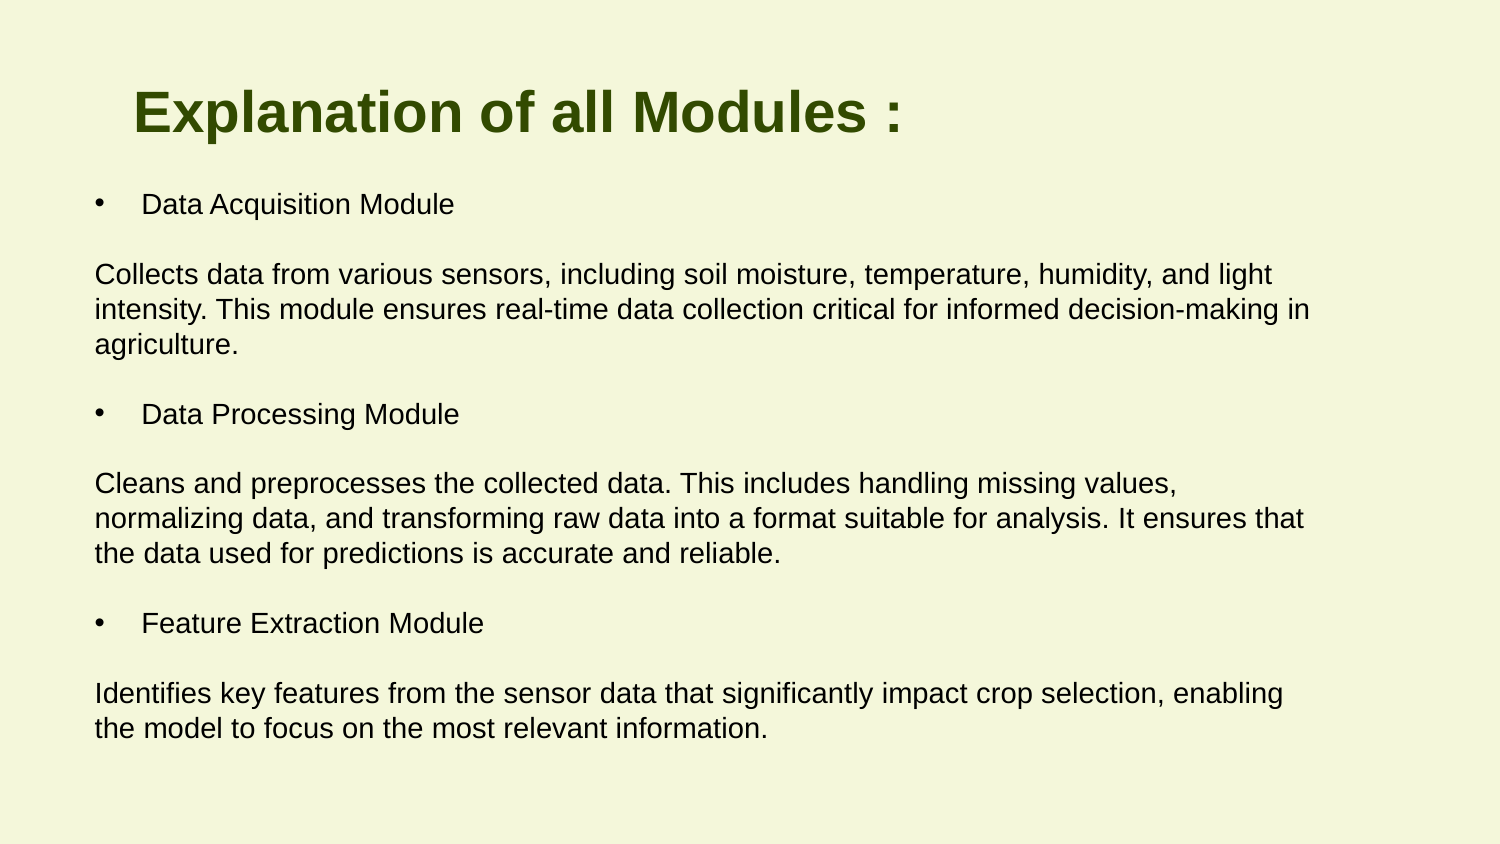

# Explanation of all Modules :
Data Acquisition Module

Collects data from various sensors, including soil moisture, temperature, humidity, and light intensity. This module ensures real-time data collection critical for informed decision-making in agriculture.

Data Processing Module

Cleans and preprocesses the collected data. This includes handling missing values, normalizing data, and transforming raw data into a format suitable for analysis. It ensures that the data used for predictions is accurate and reliable.

Feature Extraction Module

Identifies key features from the sensor data that significantly impact crop selection, enabling the model to focus on the most relevant information.